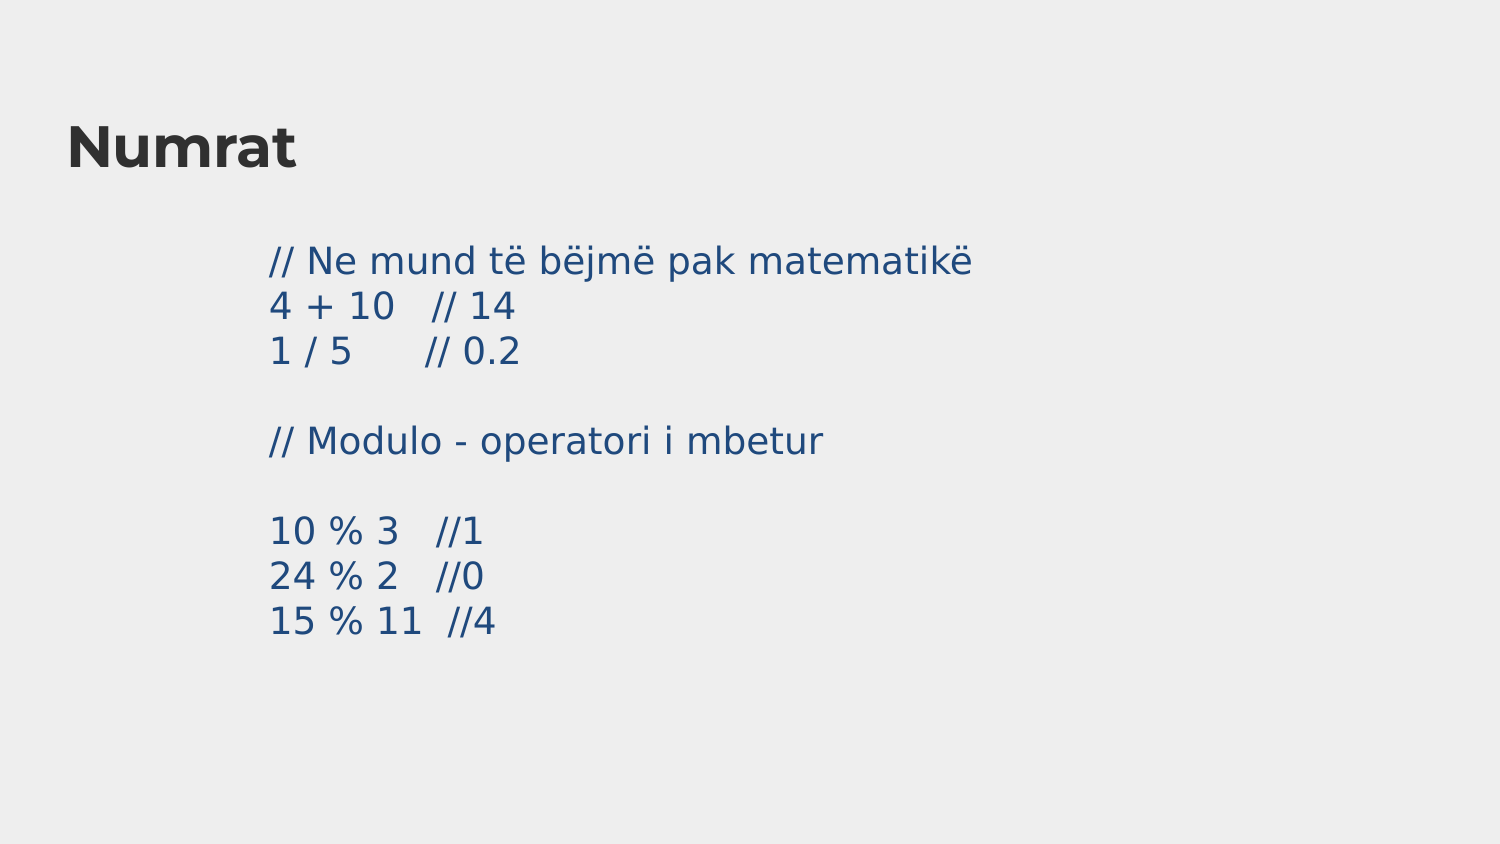

# Numrat

// Ne mund të bëjmë pak matematikë
4 + 10   // 14
1 / 5      // 0.2
// Modulo - operatori i mbetur
10 % 3   //1
24 % 2   //0
15 % 11  //4